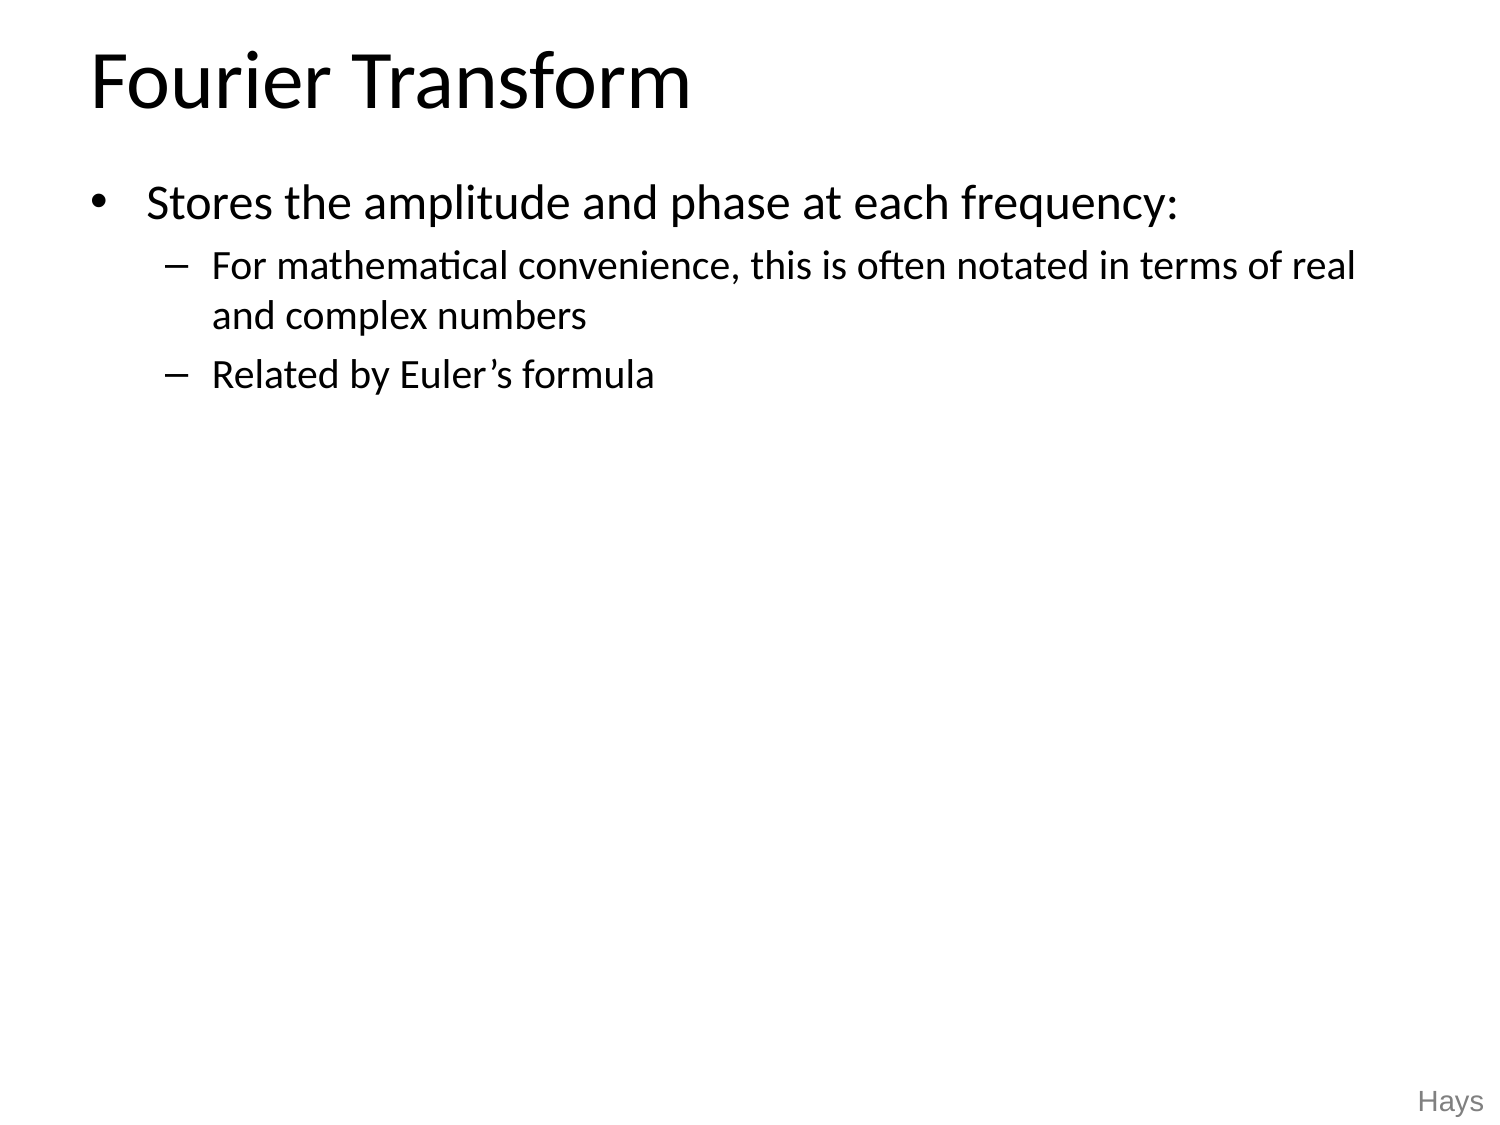

# Fourier Transform
Stores the amplitude and phase at each frequency:
For mathematical convenience, this is often notated in terms of real and complex numbers
Related by Euler’s formula

Hays